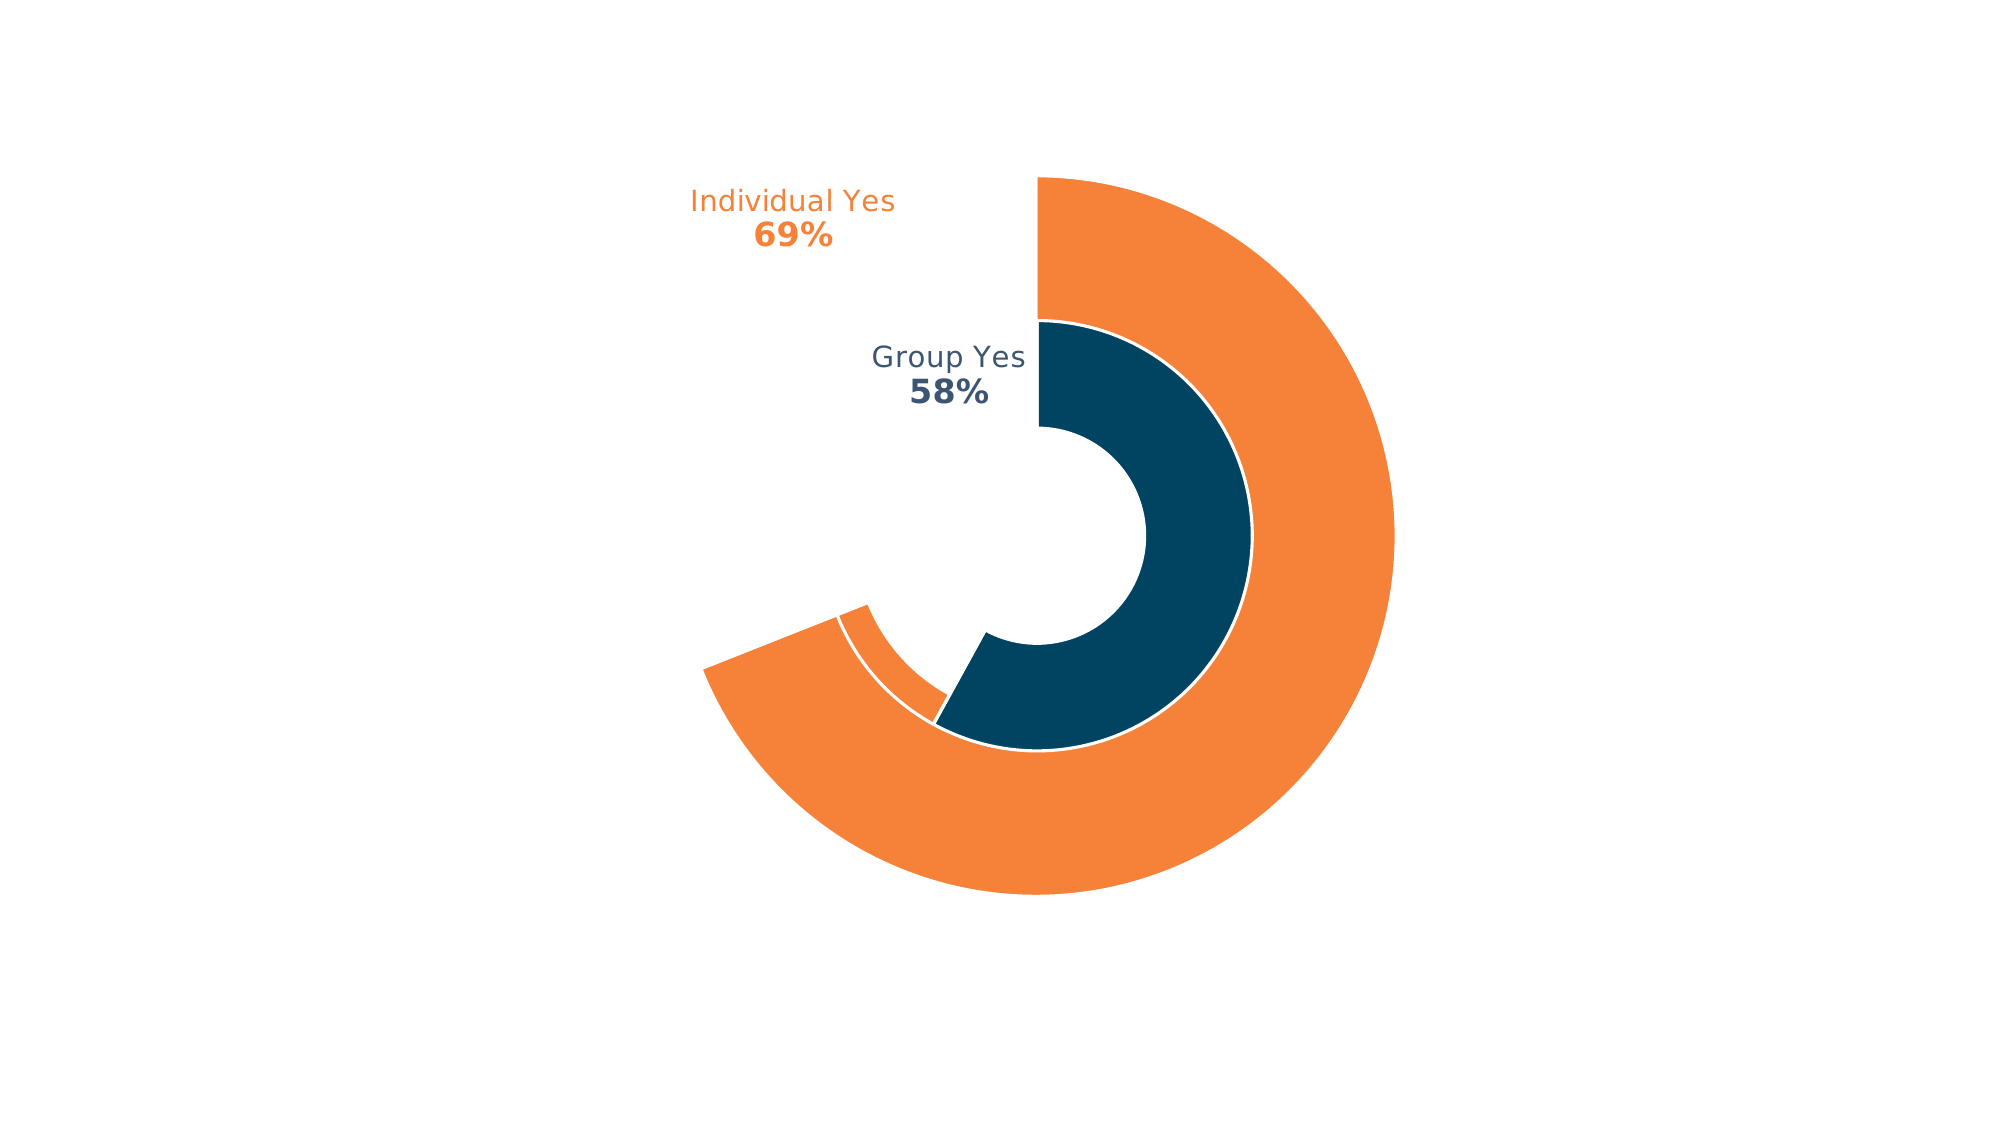

### Chart

| Category | Percentage |
|---|---|
| Individual Yes | 0.69 |
| No | 0.31 |

### Chart

| Category | Sales |
|---|---|
| Group Yes | 0.58 |
| No | 0.42 |